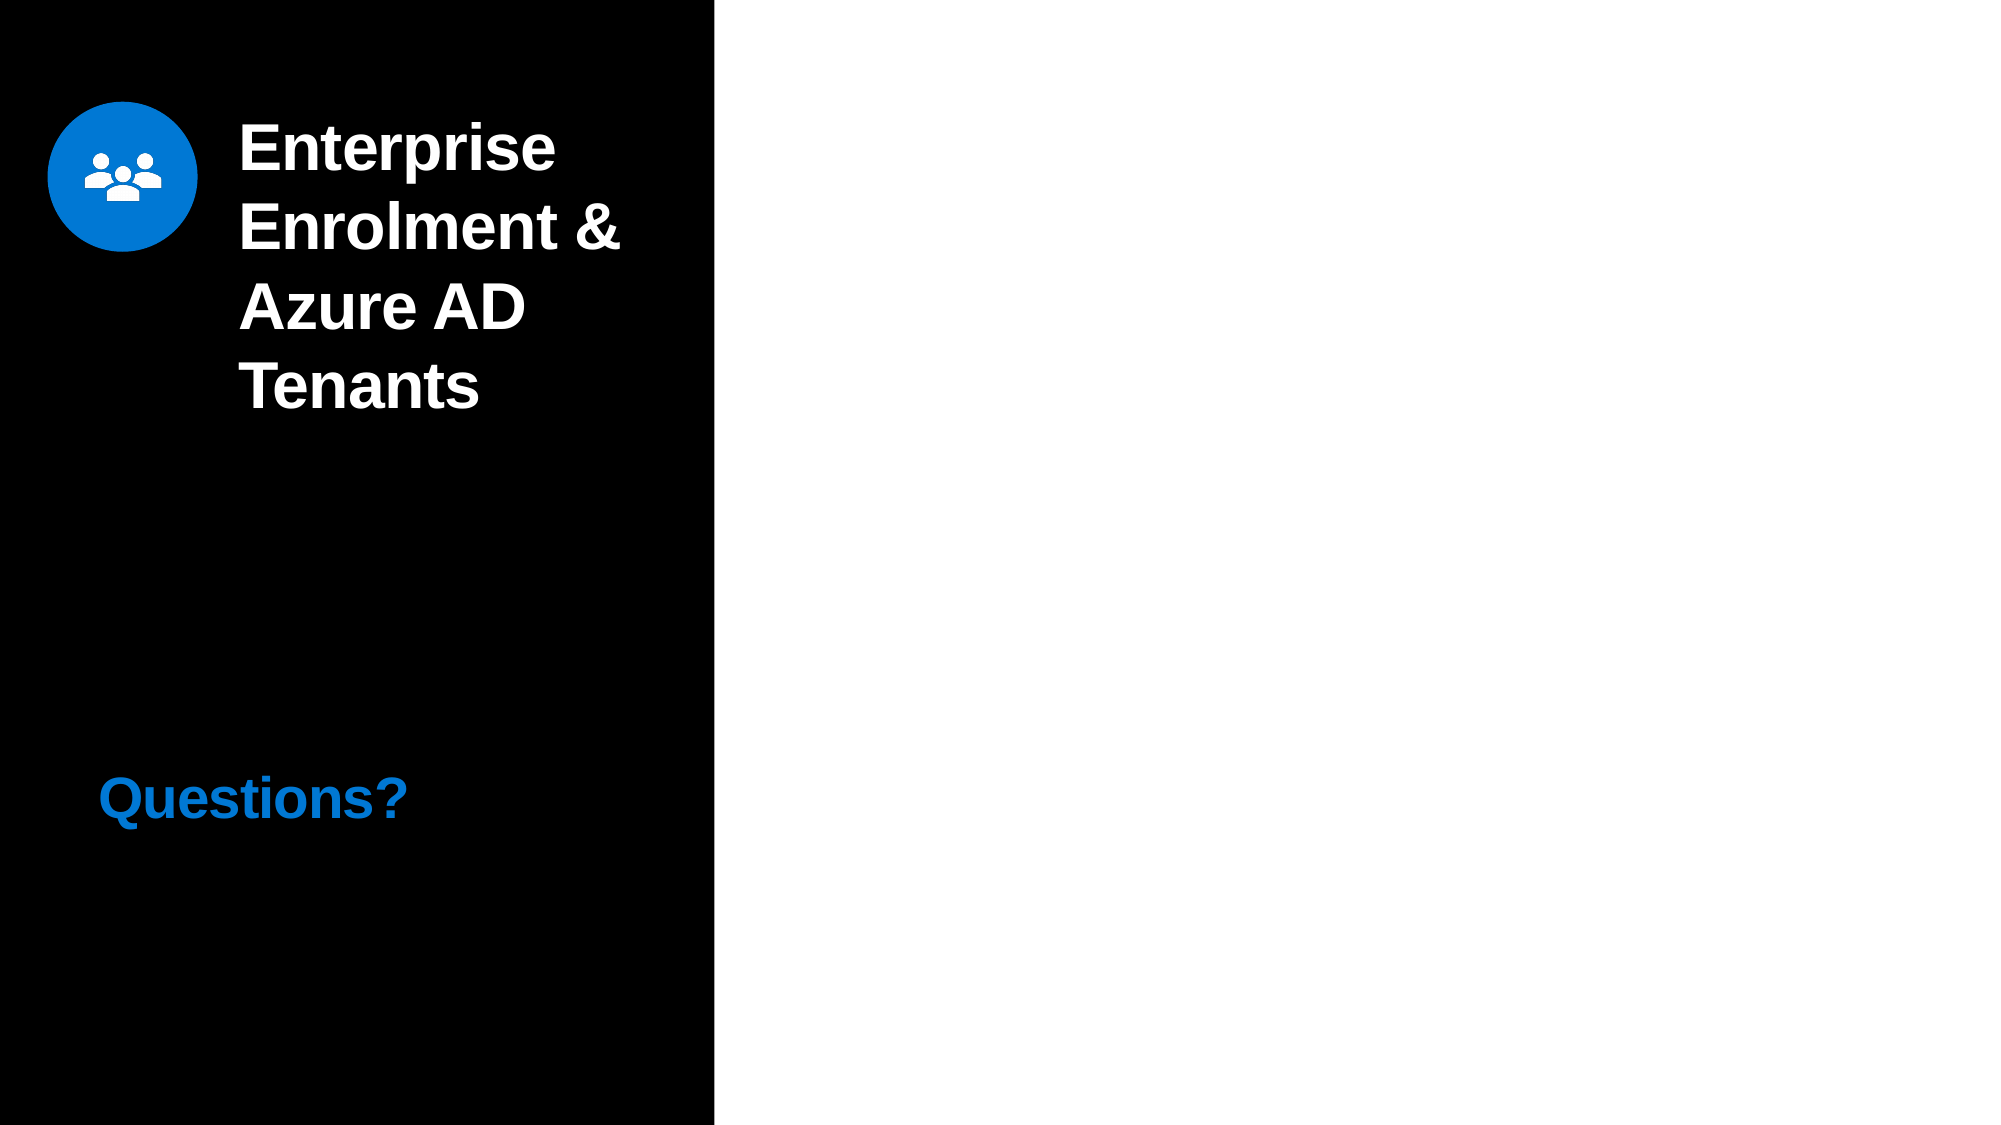

Enterprise Enrolment & Azure AD Tenants
# Questions?